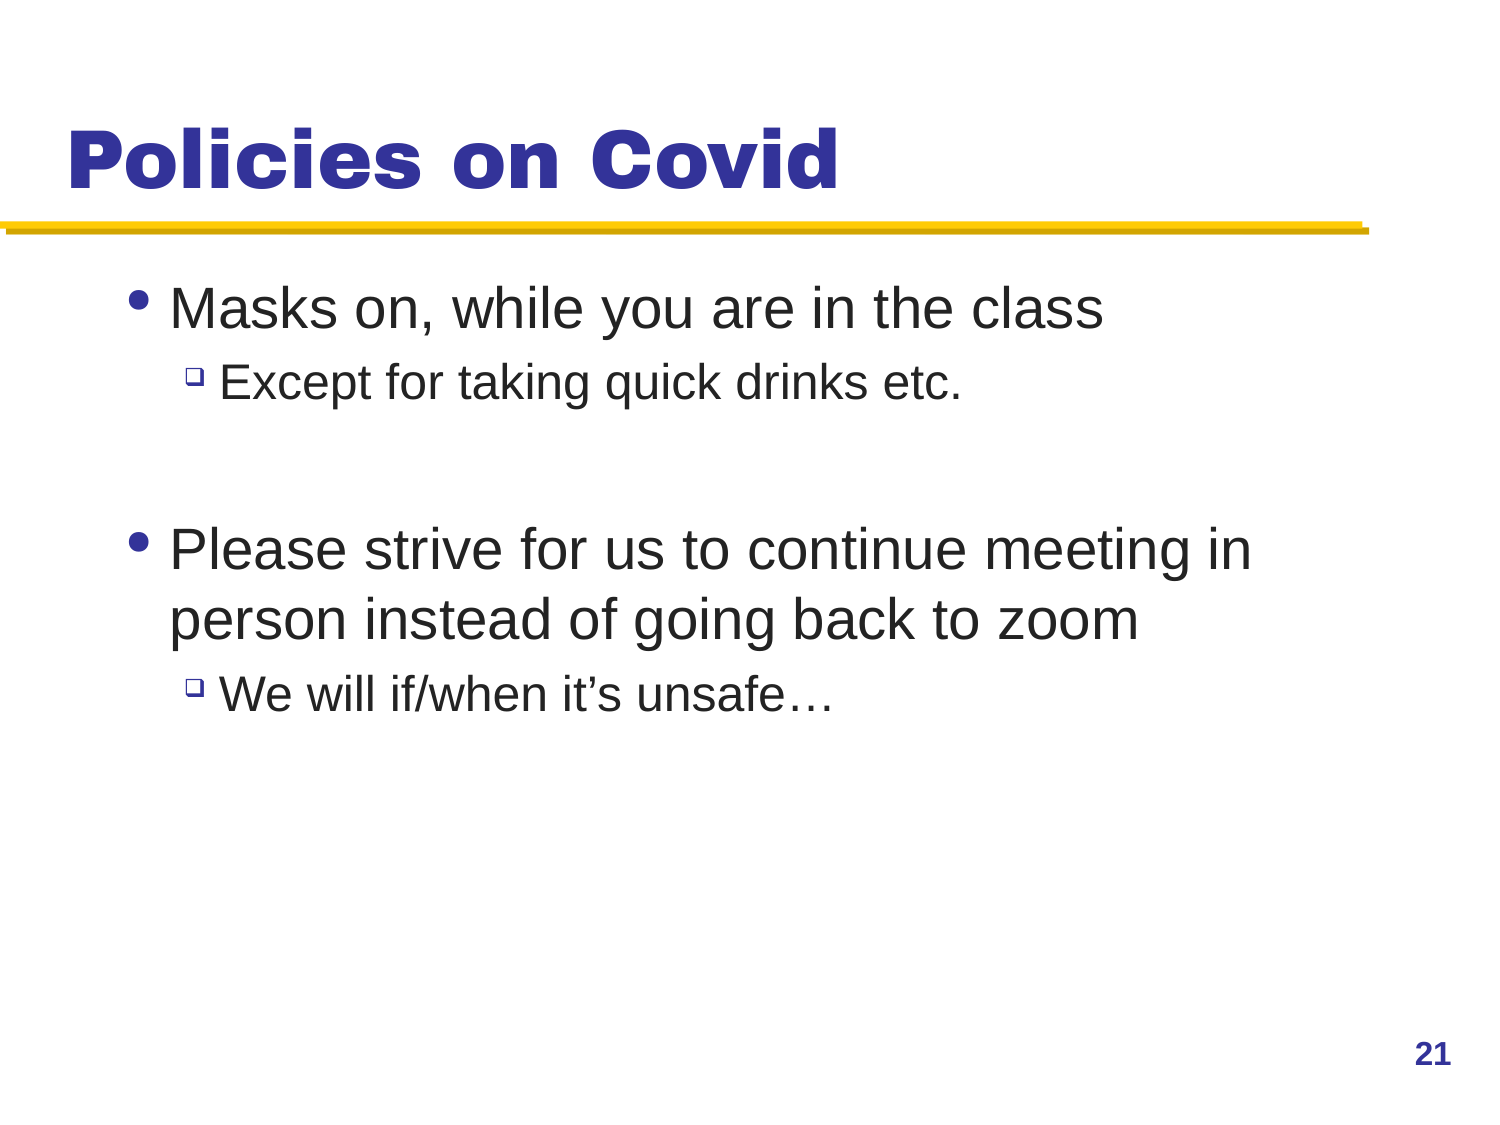

# Policies on Covid
Masks on, while you are in the class
Except for taking quick drinks etc.

Please strive for us to continue meeting in person instead of going back to zoom
We will if/when it’s unsafe…
21